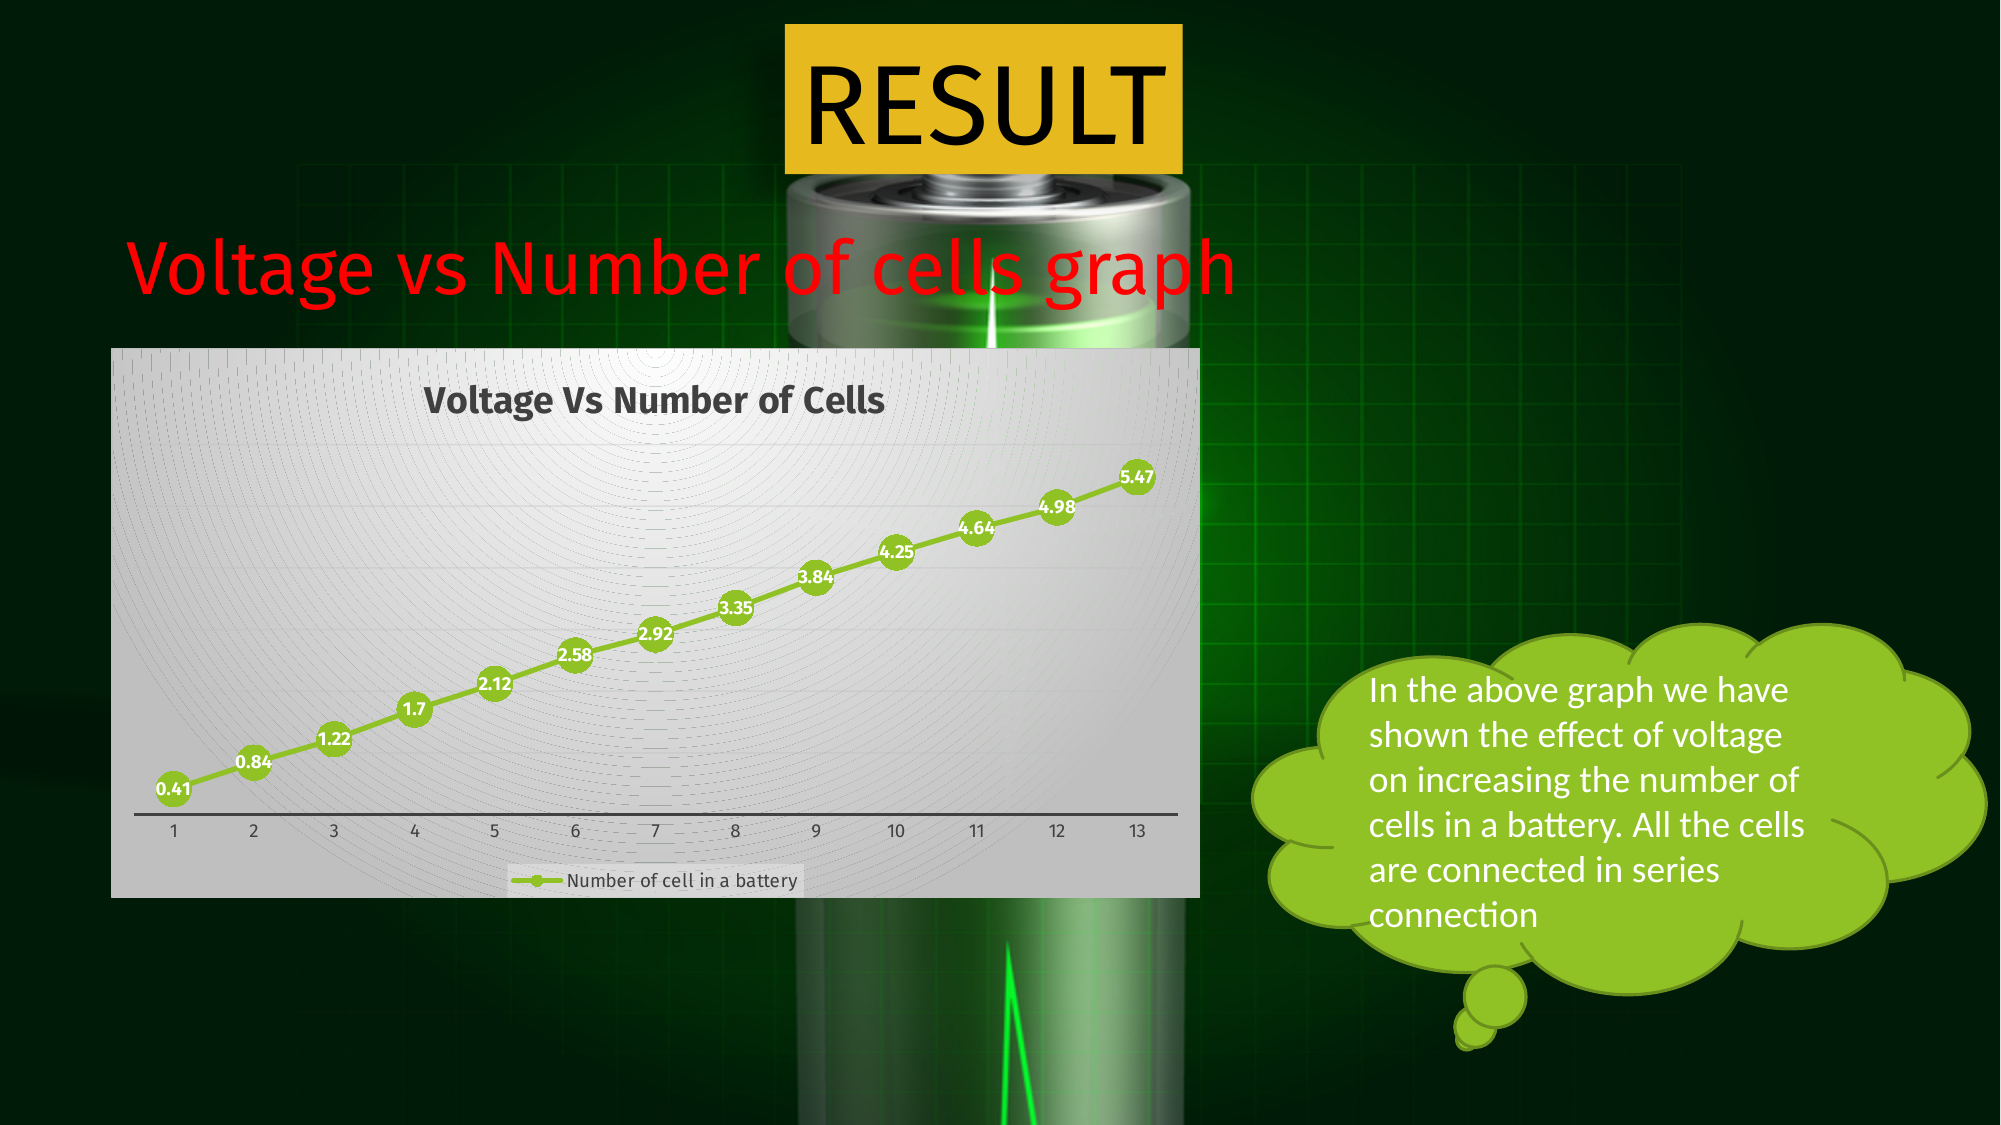

RESULT
# Voltage vs Number of cells graph

### Chart: Voltage Vs Number of Cells

| Category | Number of cell in a battery |
|---|---|
| 1 | 0.41 |
| 2 | 0.84 |
| 3 | 1.22 |
| 4 | 1.7 |
| 5 | 2.12 |
| 6 | 2.58 |
| 7 | 2.92 |
| 8 | 3.35 |
| 9 | 3.84 |
| 10 | 4.25 |
| 11 | 4.64 |
| 12 | 4.98 |
| 13 | 5.47 |
In the above graph we have shown the effect of voltage on increasing the number of cells in a battery. All the cells are connected in series connection